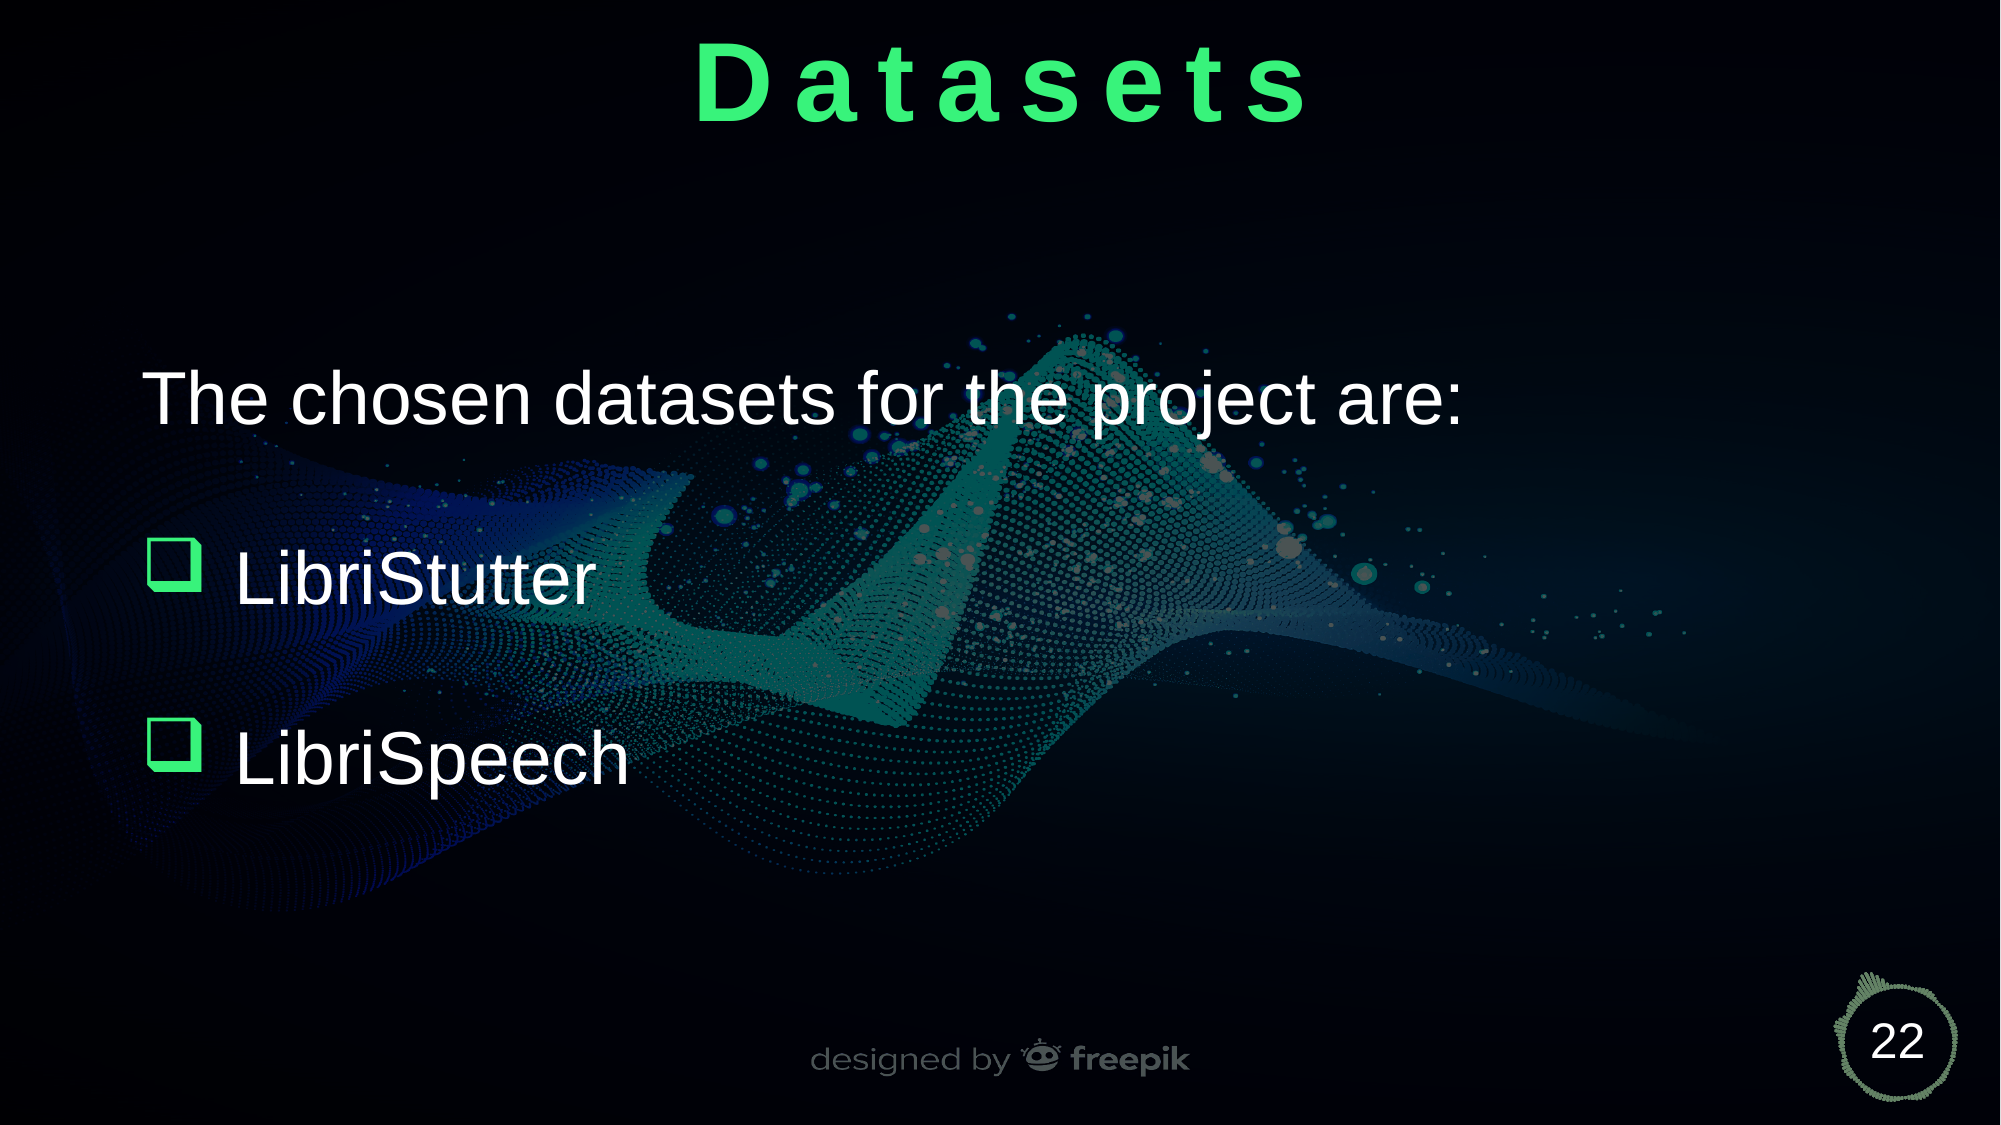

Datasets
The chosen datasets for the project are:
LibriStutter
LibriSpeech

22